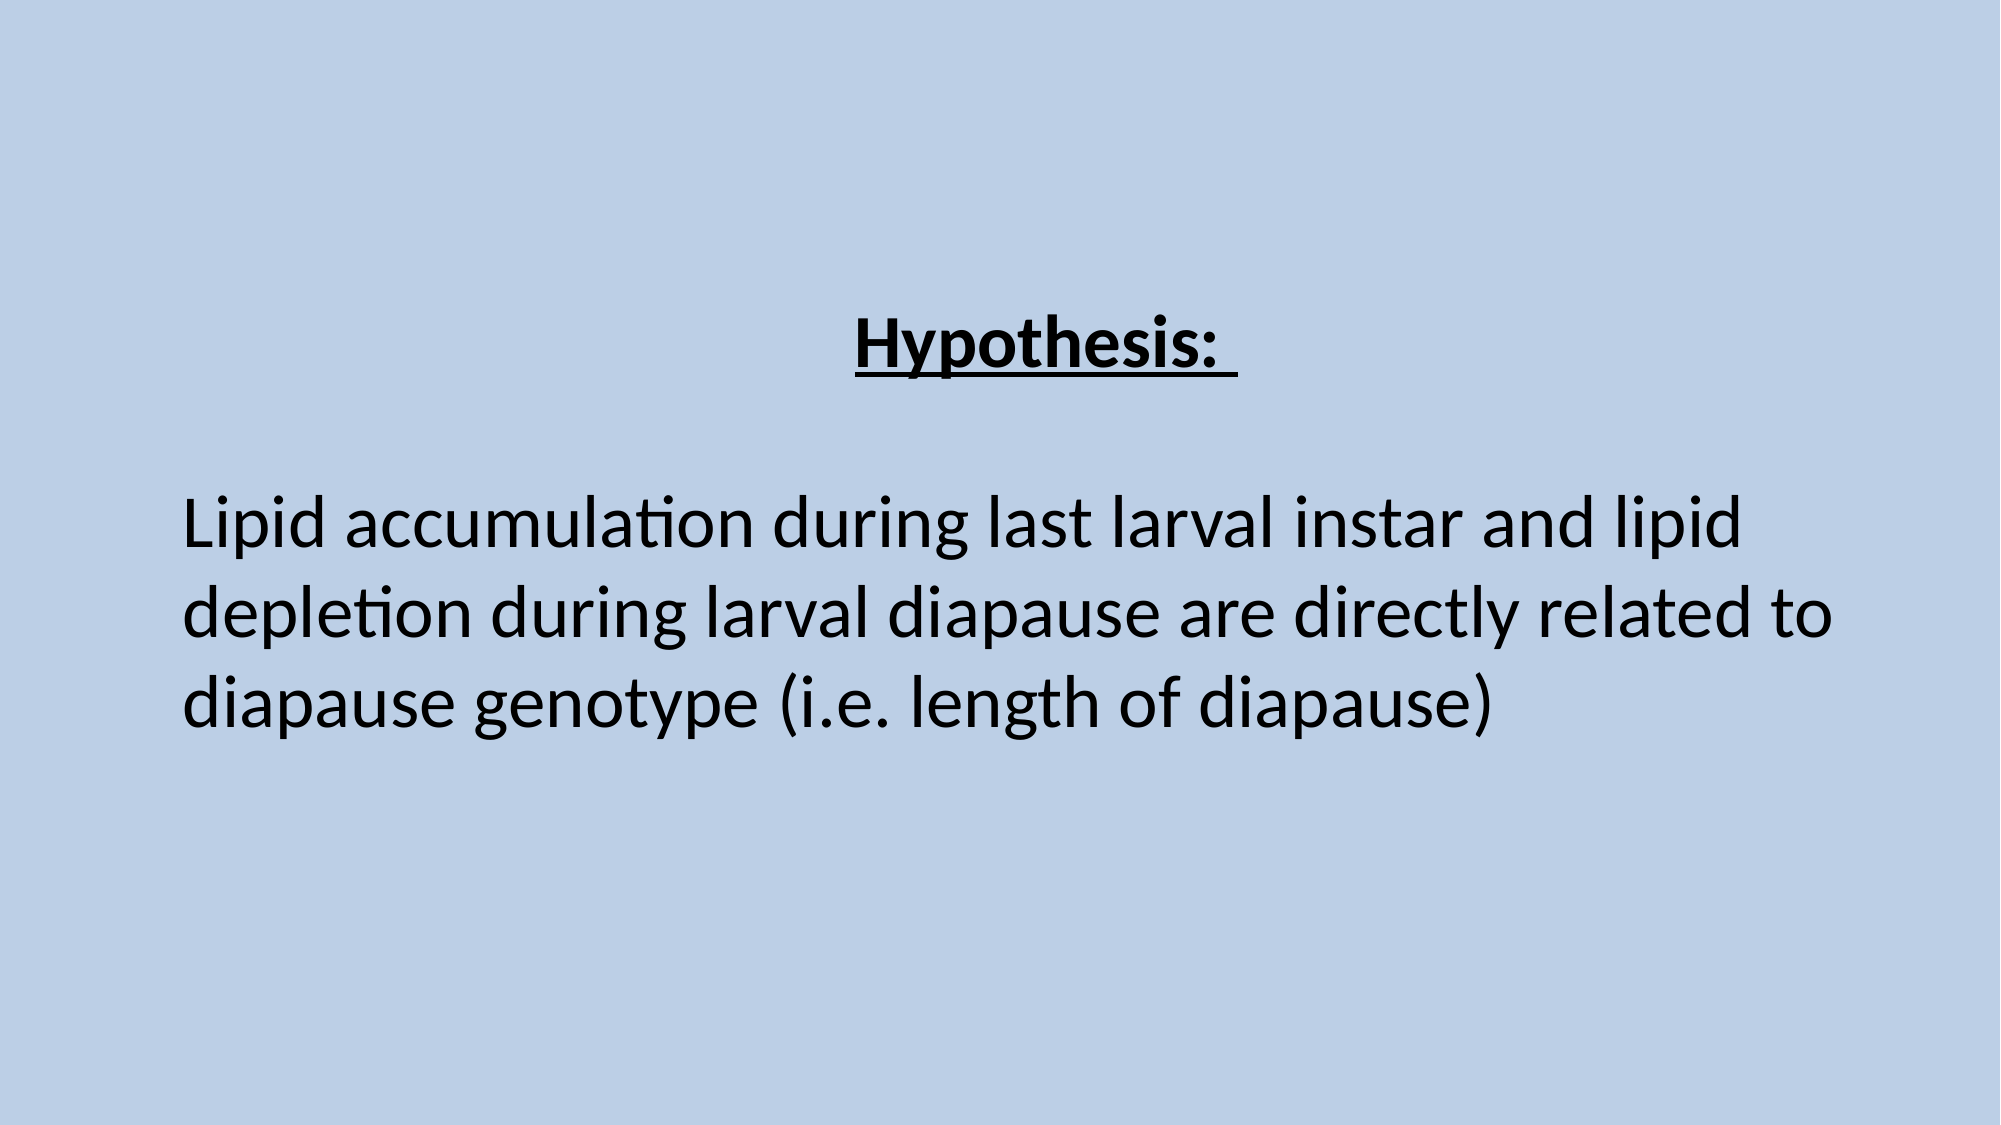

Hypothesis:

Lipid accumulation during last larval instar and lipid depletion during larval diapause are directly related to diapause genotype (i.e. length of diapause)

#